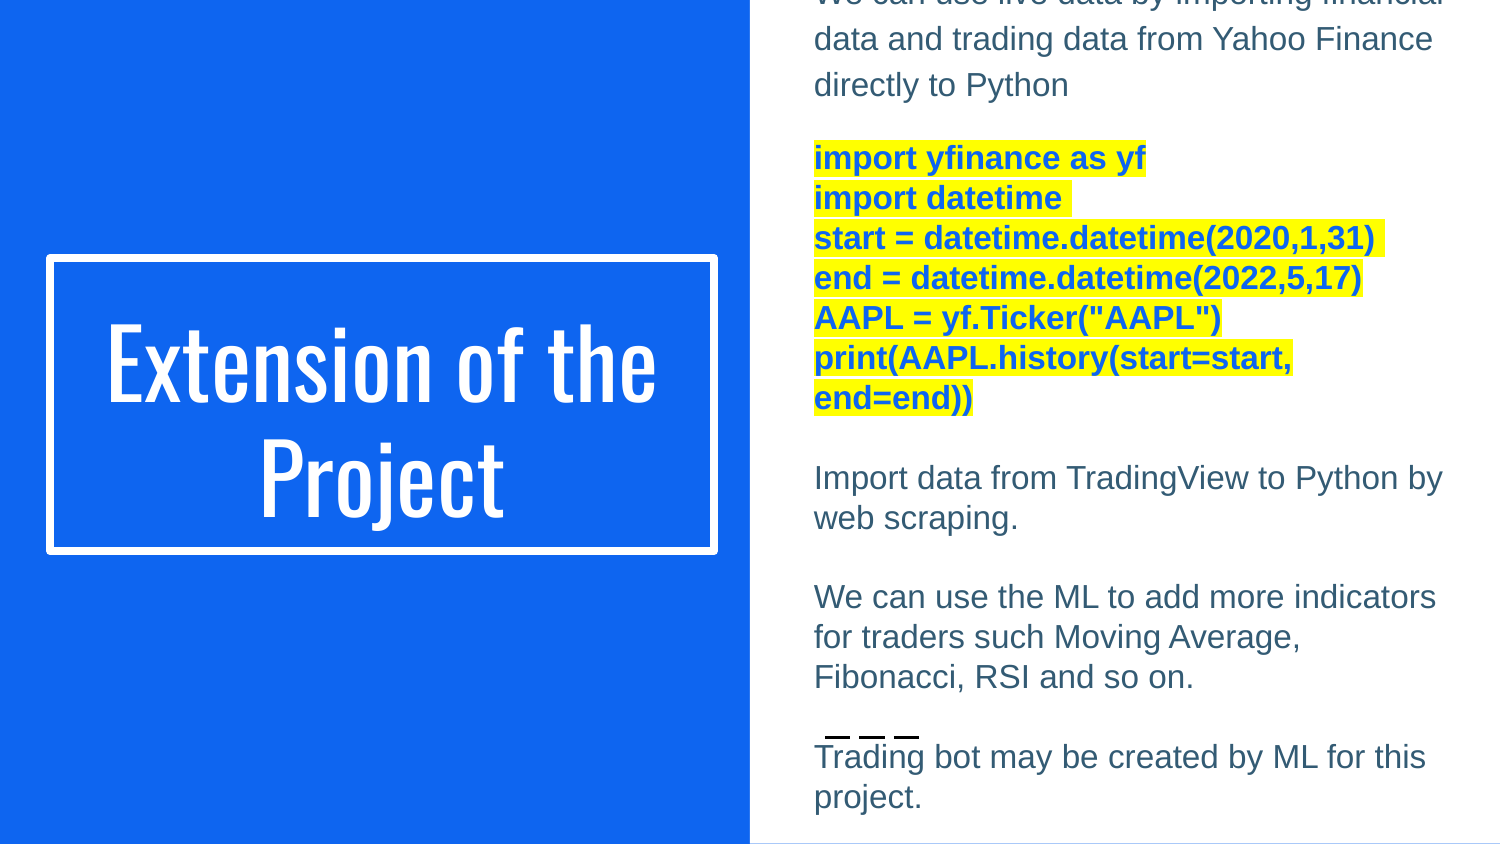

We can use live data by importing financial data and trading data from Yahoo Finance directly to Python
import yfinance as yf
import datetime
start = datetime.datetime(2020,1,31)
end = datetime.datetime(2022,5,17)
AAPL = yf.Ticker("AAPL")
print(AAPL.history(start=start, end=end))

Import data from TradingView to Python by web scraping.

We can use the ML to add more indicators for traders such Moving Average, Fibonacci, RSI and so on.

Trading bot may be created by ML for this project.

# Extension of the Project